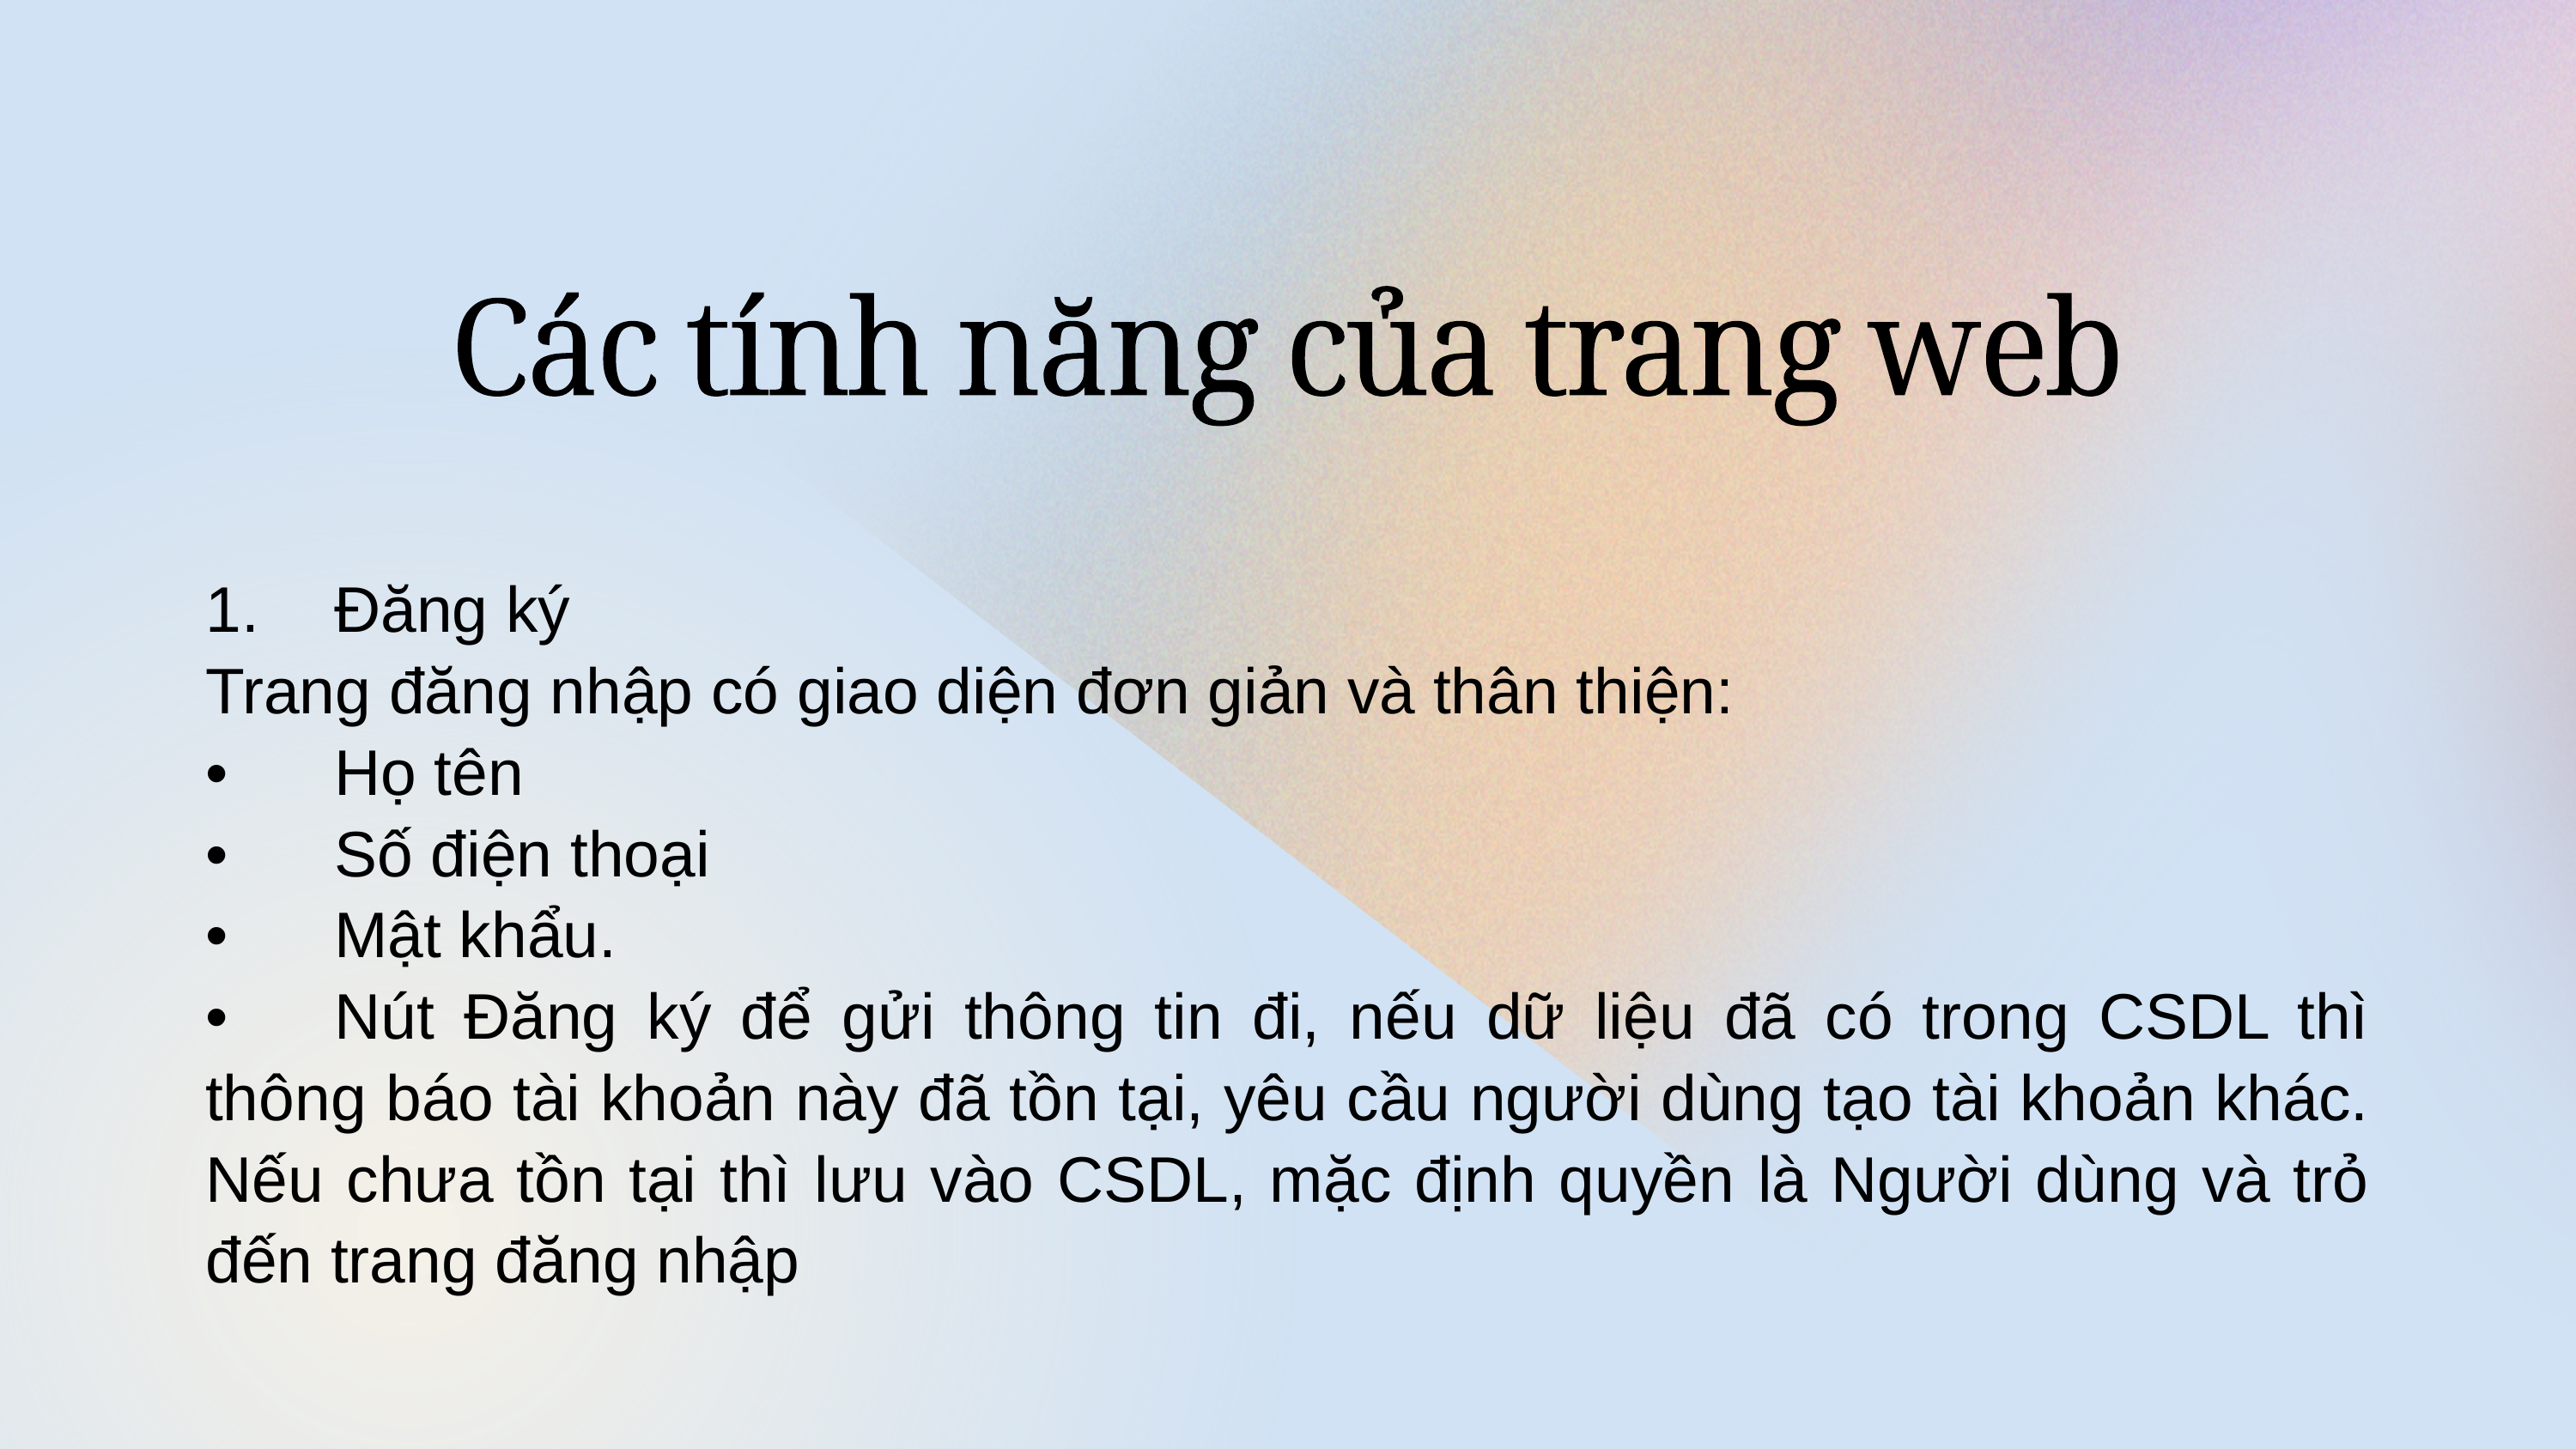

Các tính năng của trang web
1.	Đăng ký
Trang đăng nhập có giao diện đơn giản và thân thiện:
•	Họ tên
•	Số điện thoại
•	Mật khẩu.
•	Nút Đăng ký để gửi thông tin đi, nếu dữ liệu đã có trong CSDL thì thông báo tài khoản này đã tồn tại, yêu cầu người dùng tạo tài khoản khác. Nếu chưa tồn tại thì lưu vào CSDL, mặc định quyền là Người dùng và trỏ đến trang đăng nhập